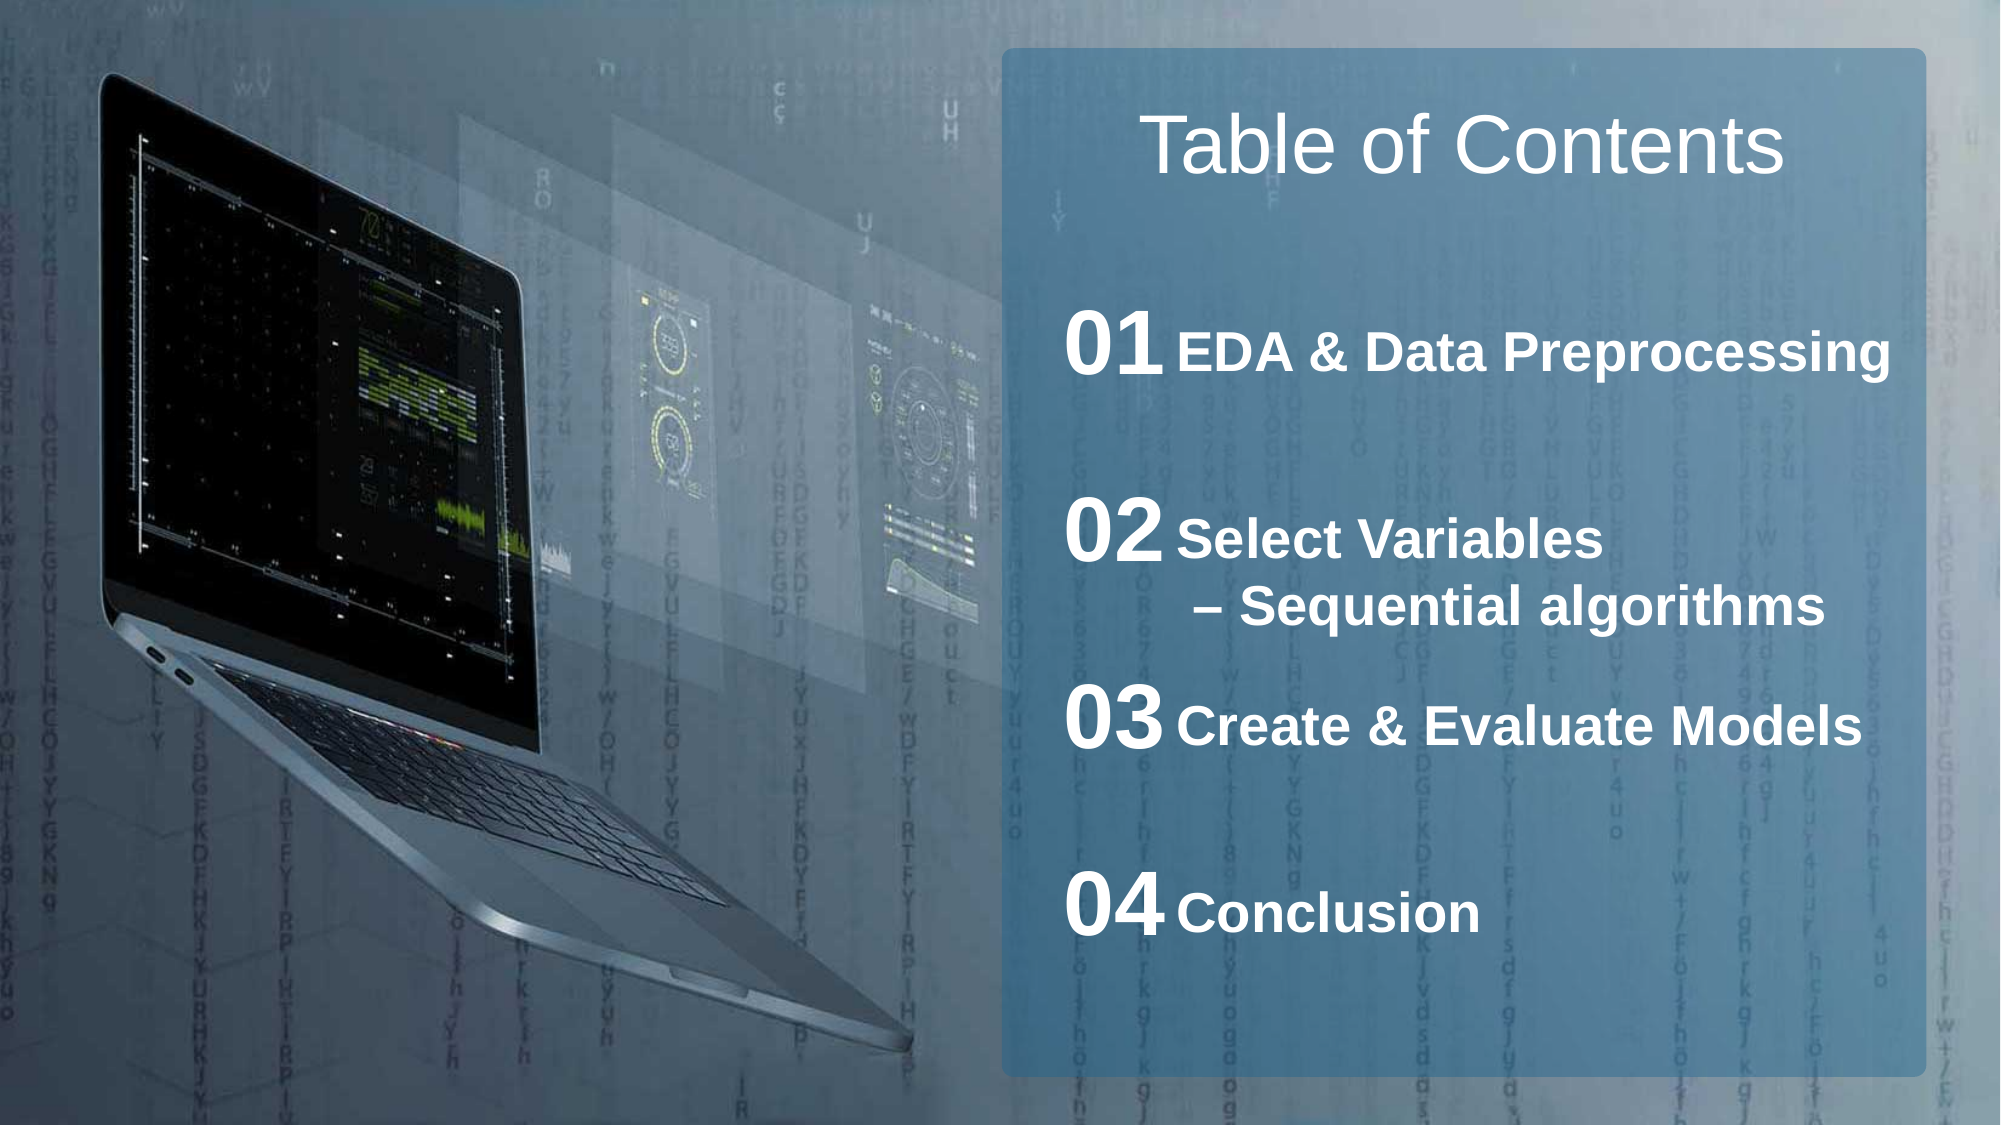

Table of Contents
01
EDA & Data Preprocessing
02
Select Variables
 – Sequential algorithms
03
Create & Evaluate Models
04
Conclusion